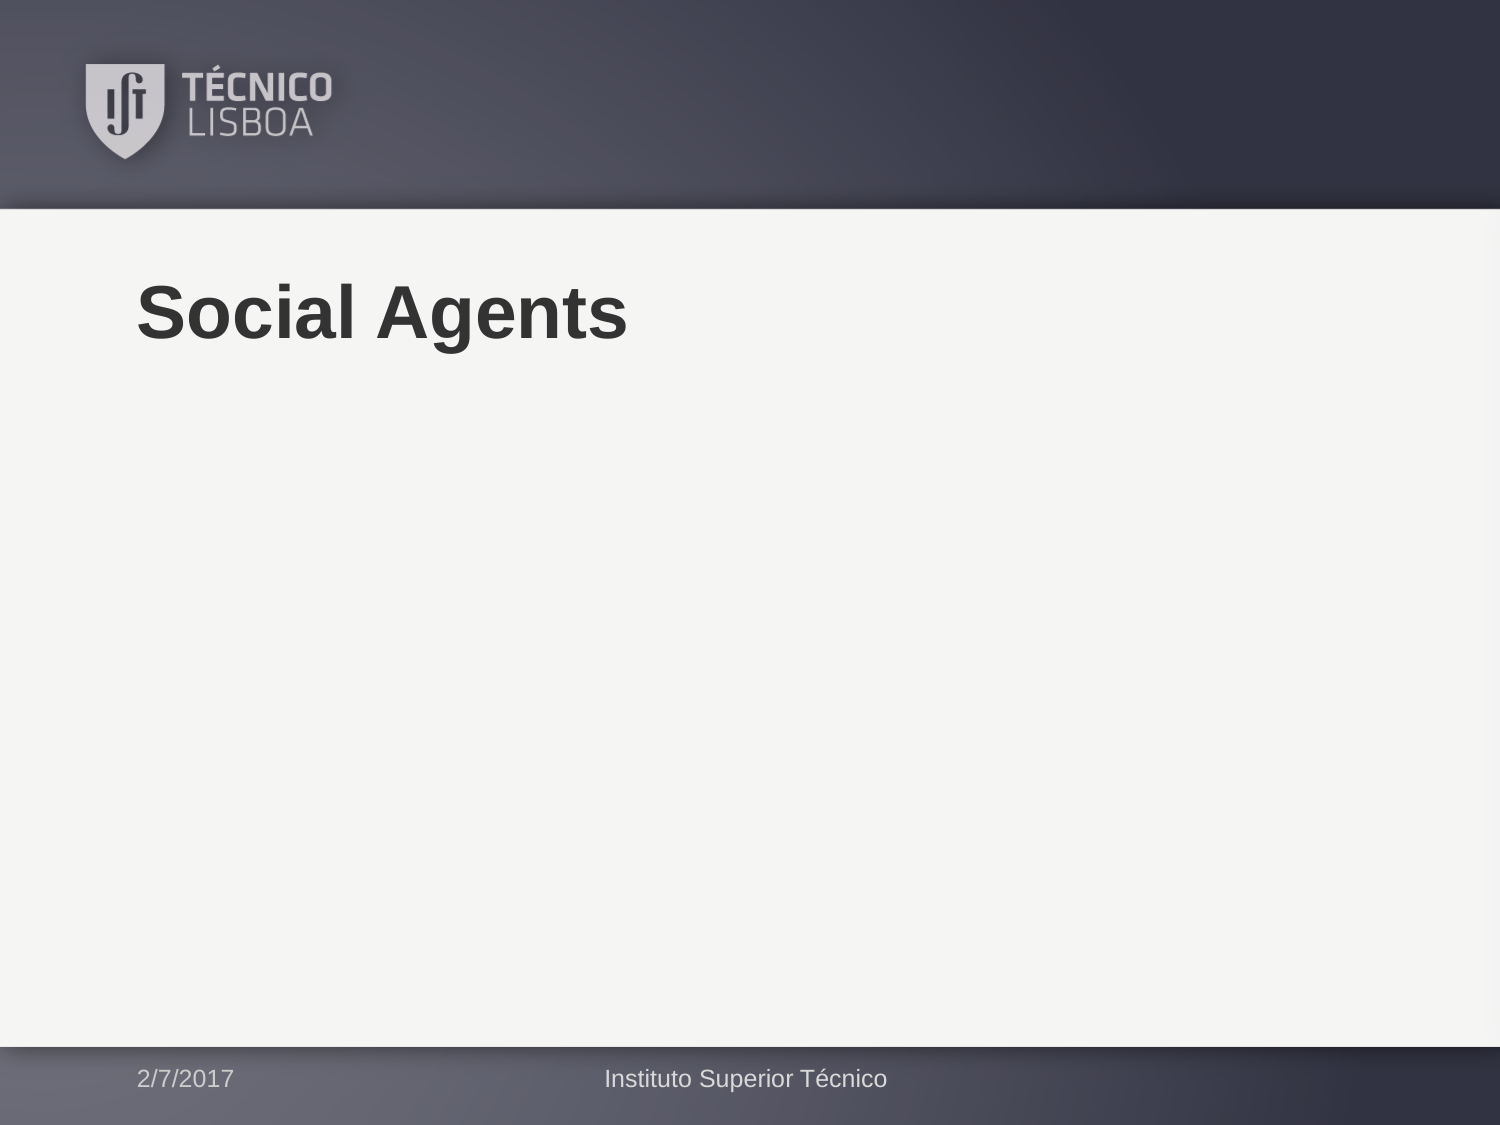

# Social Agents

2/7/2017
Instituto Superior Técnico